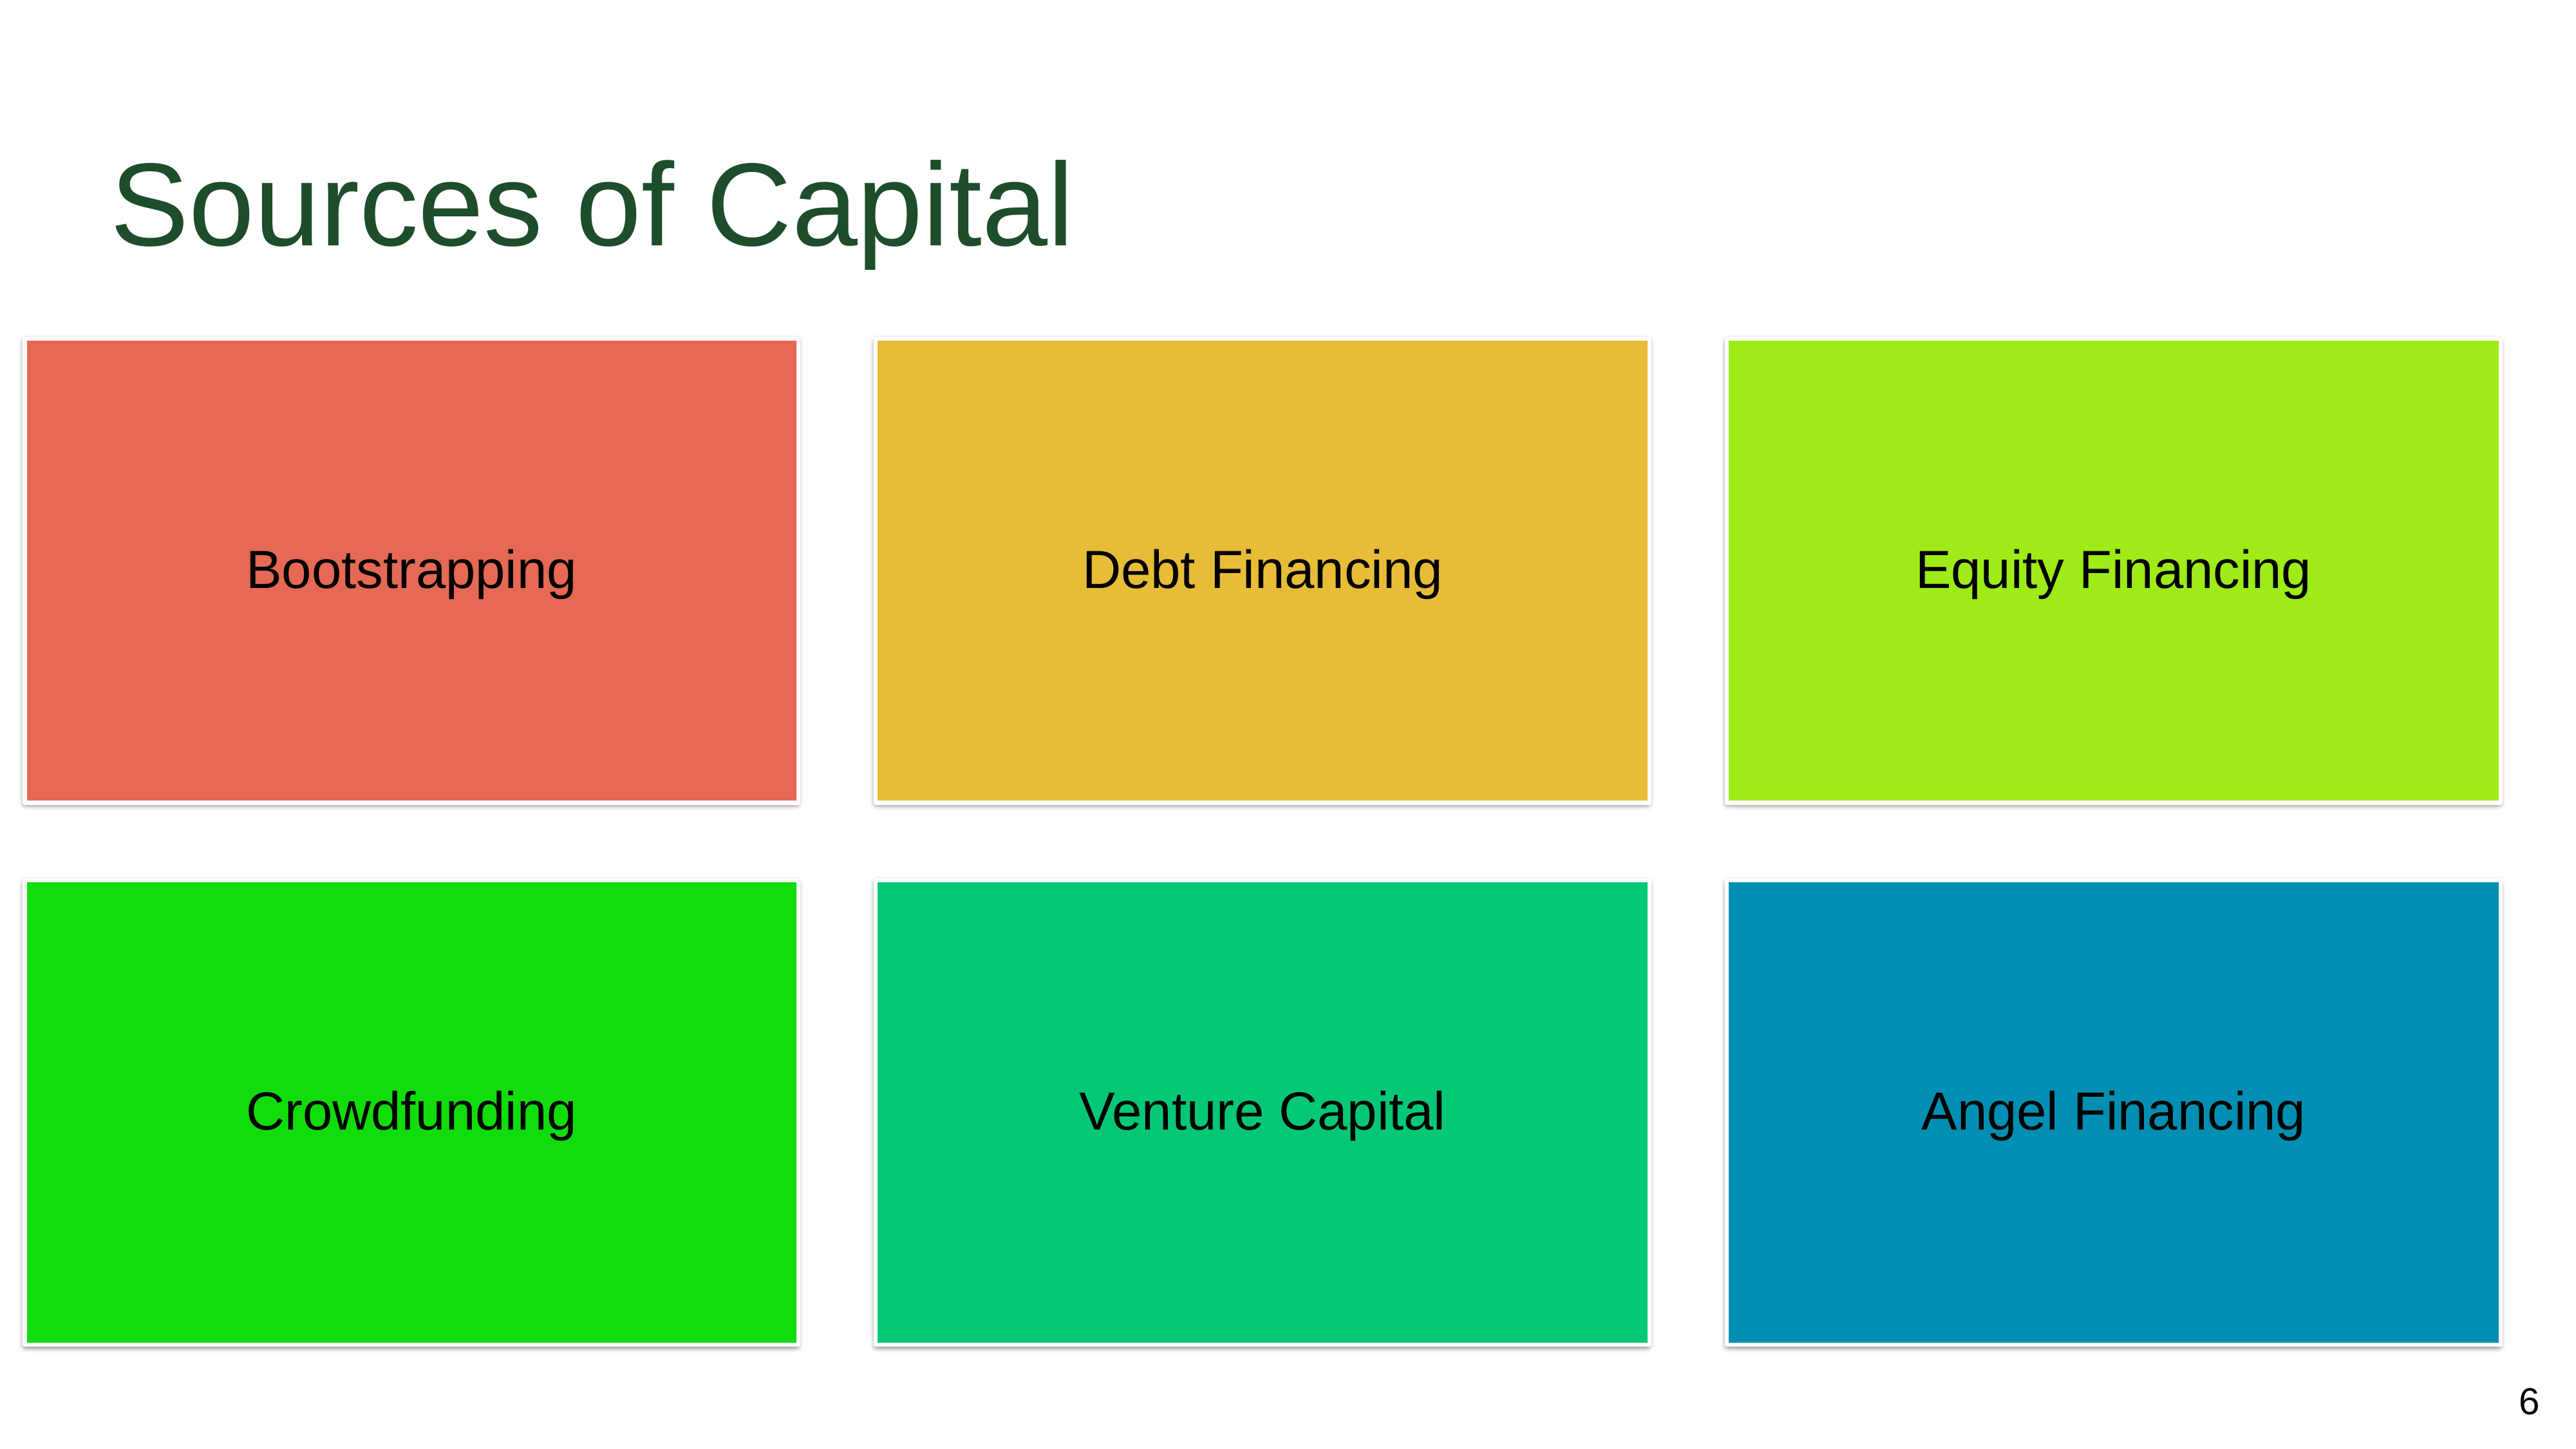

# Sources of Capital
Bootstrapping
Debt Financing
Equity Financing
Crowdfunding
Venture Capital
Angel Financing
6